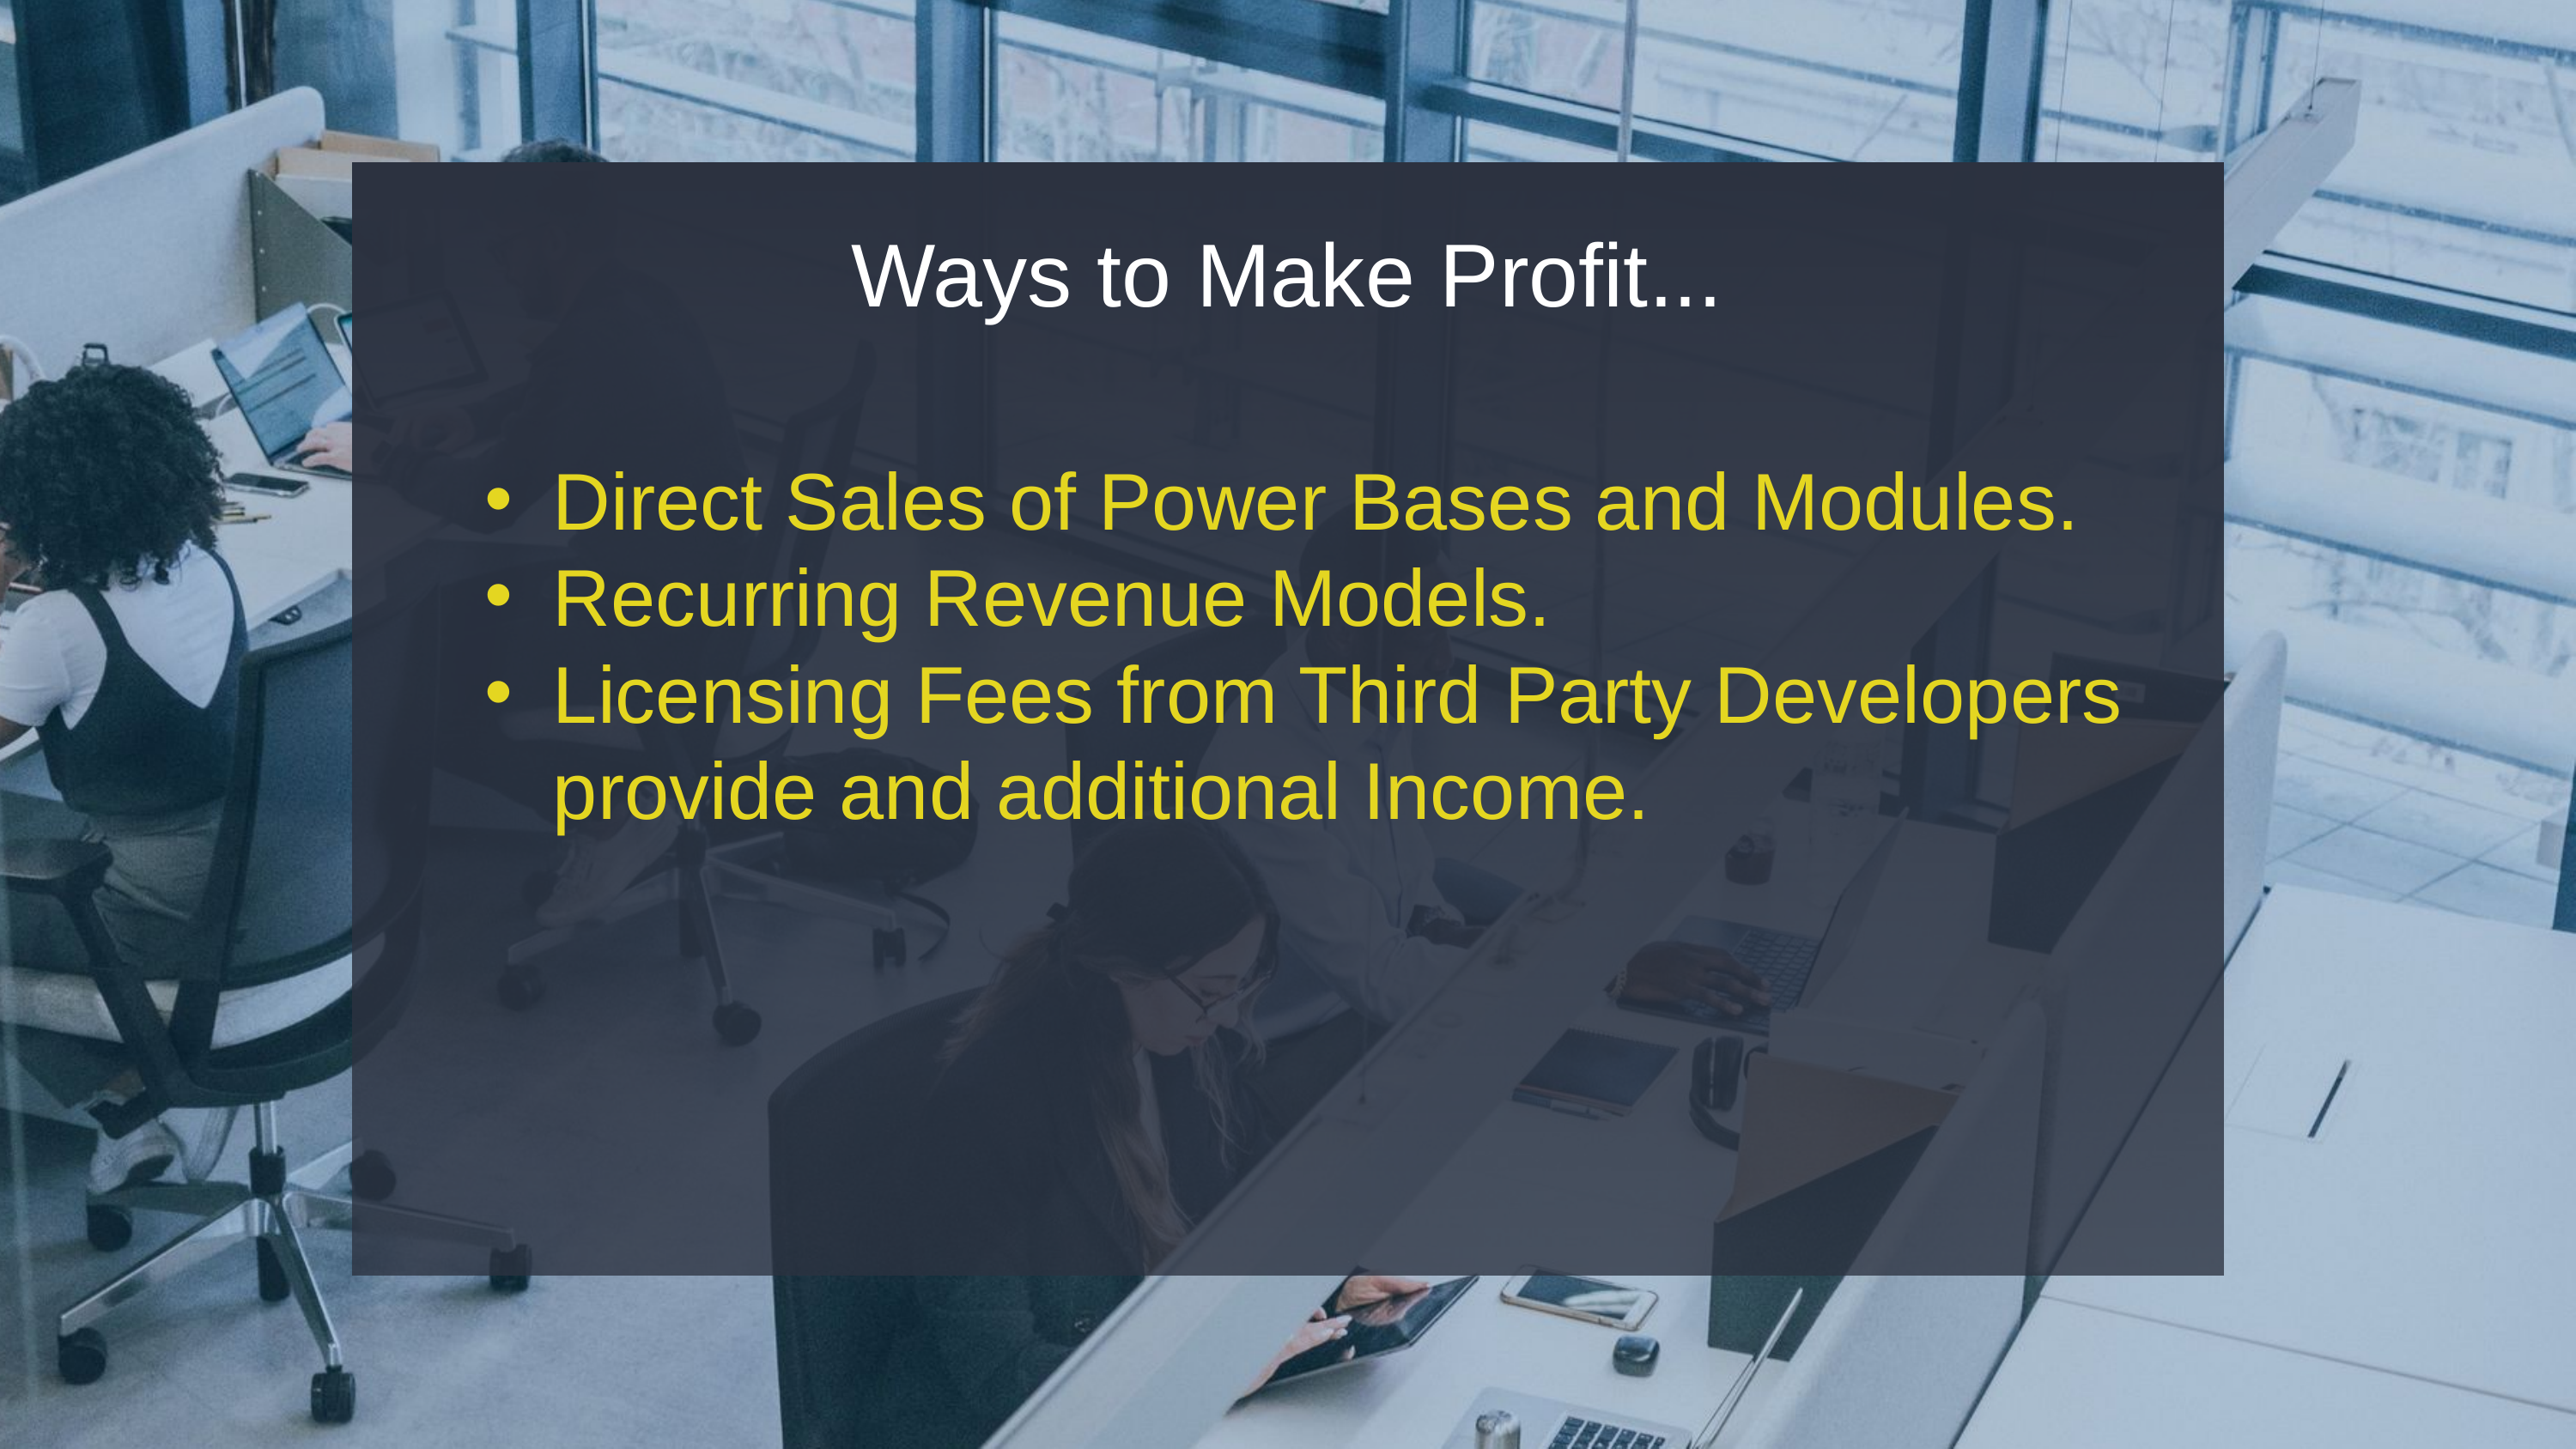

Ways to Make Profit...
Direct Sales of Power Bases and Modules.
Recurring Revenue Models.
Licensing Fees from Third Party Developers provide and additional Income.